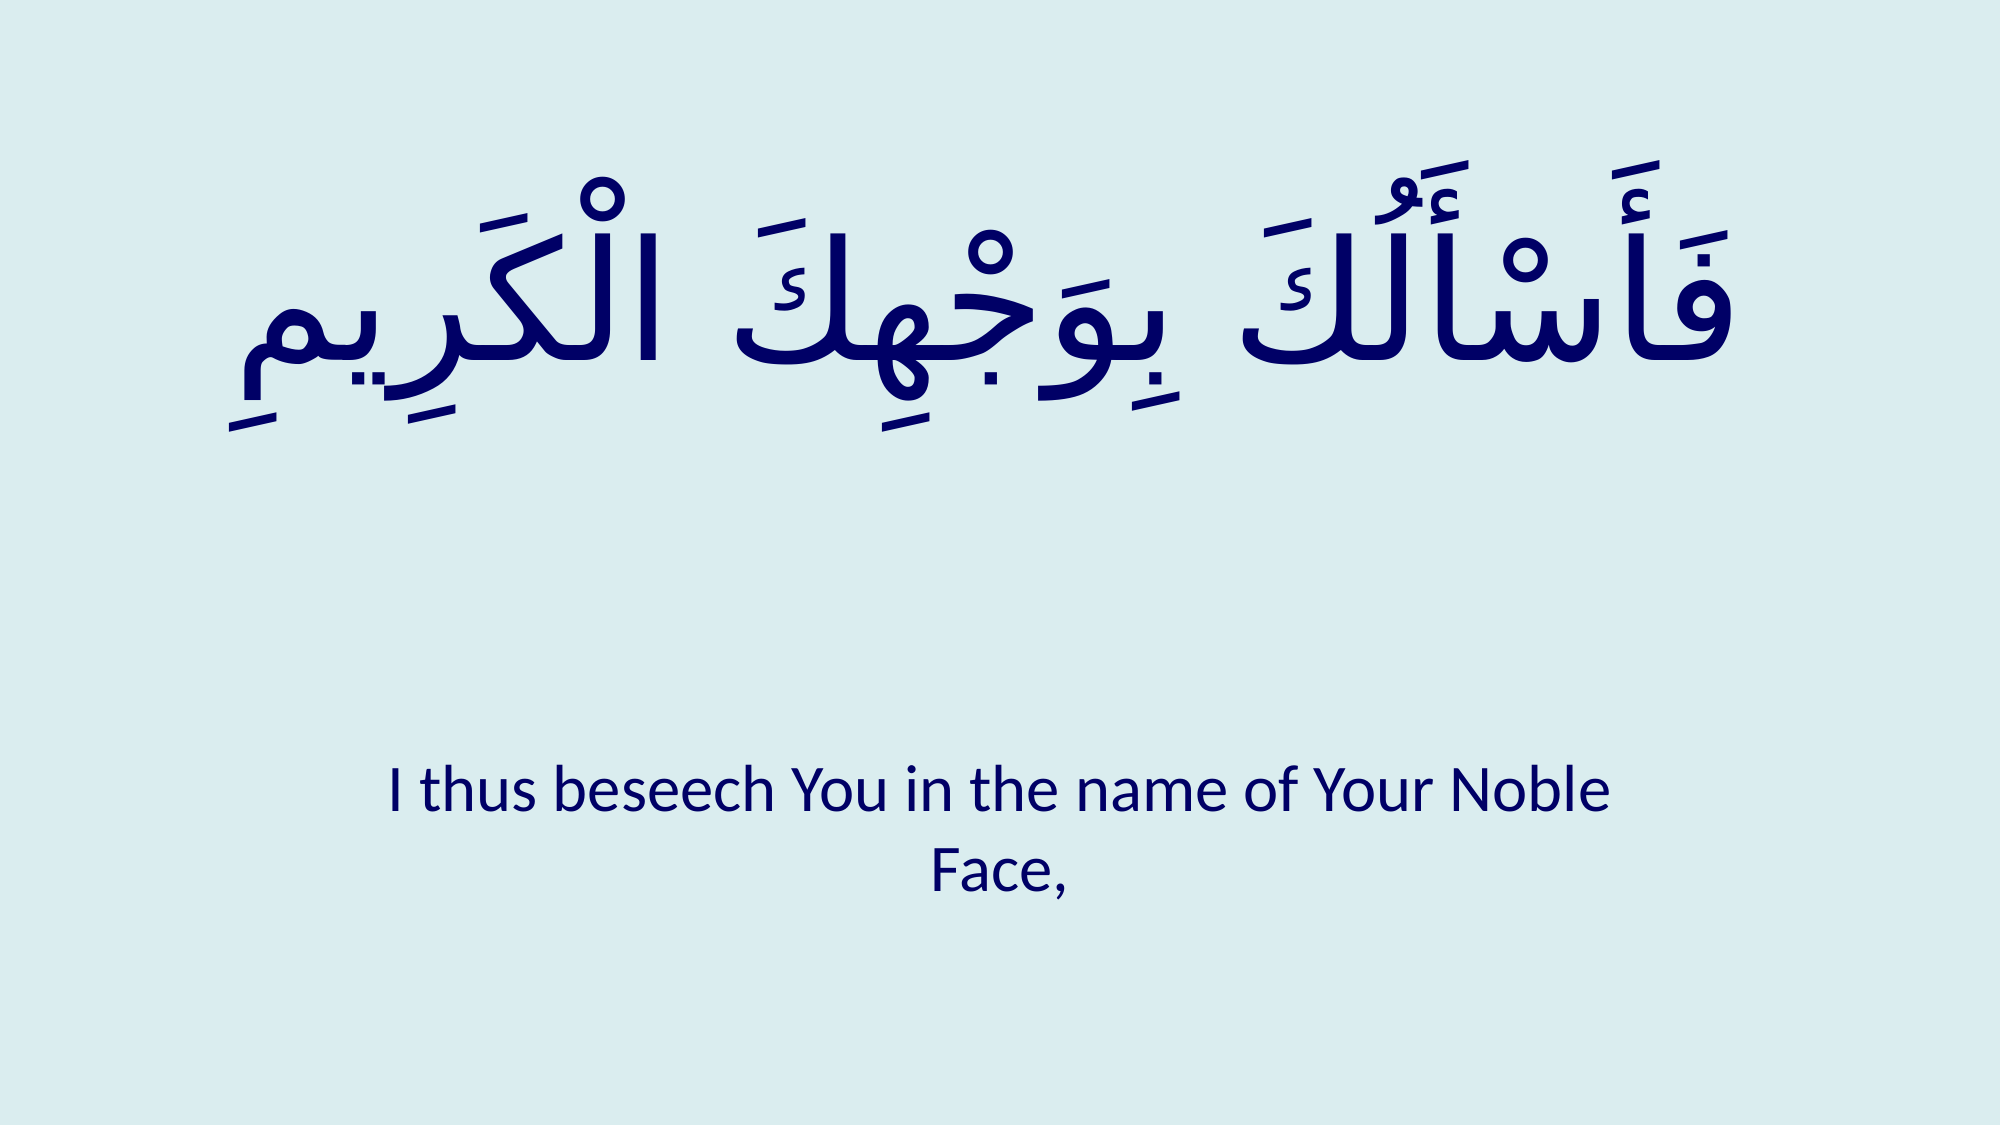

# فَأَسْأَلُكَ بِوَجْهِكَ الْكَرِيمِ
I thus beseech You in the name of Your Noble Face,